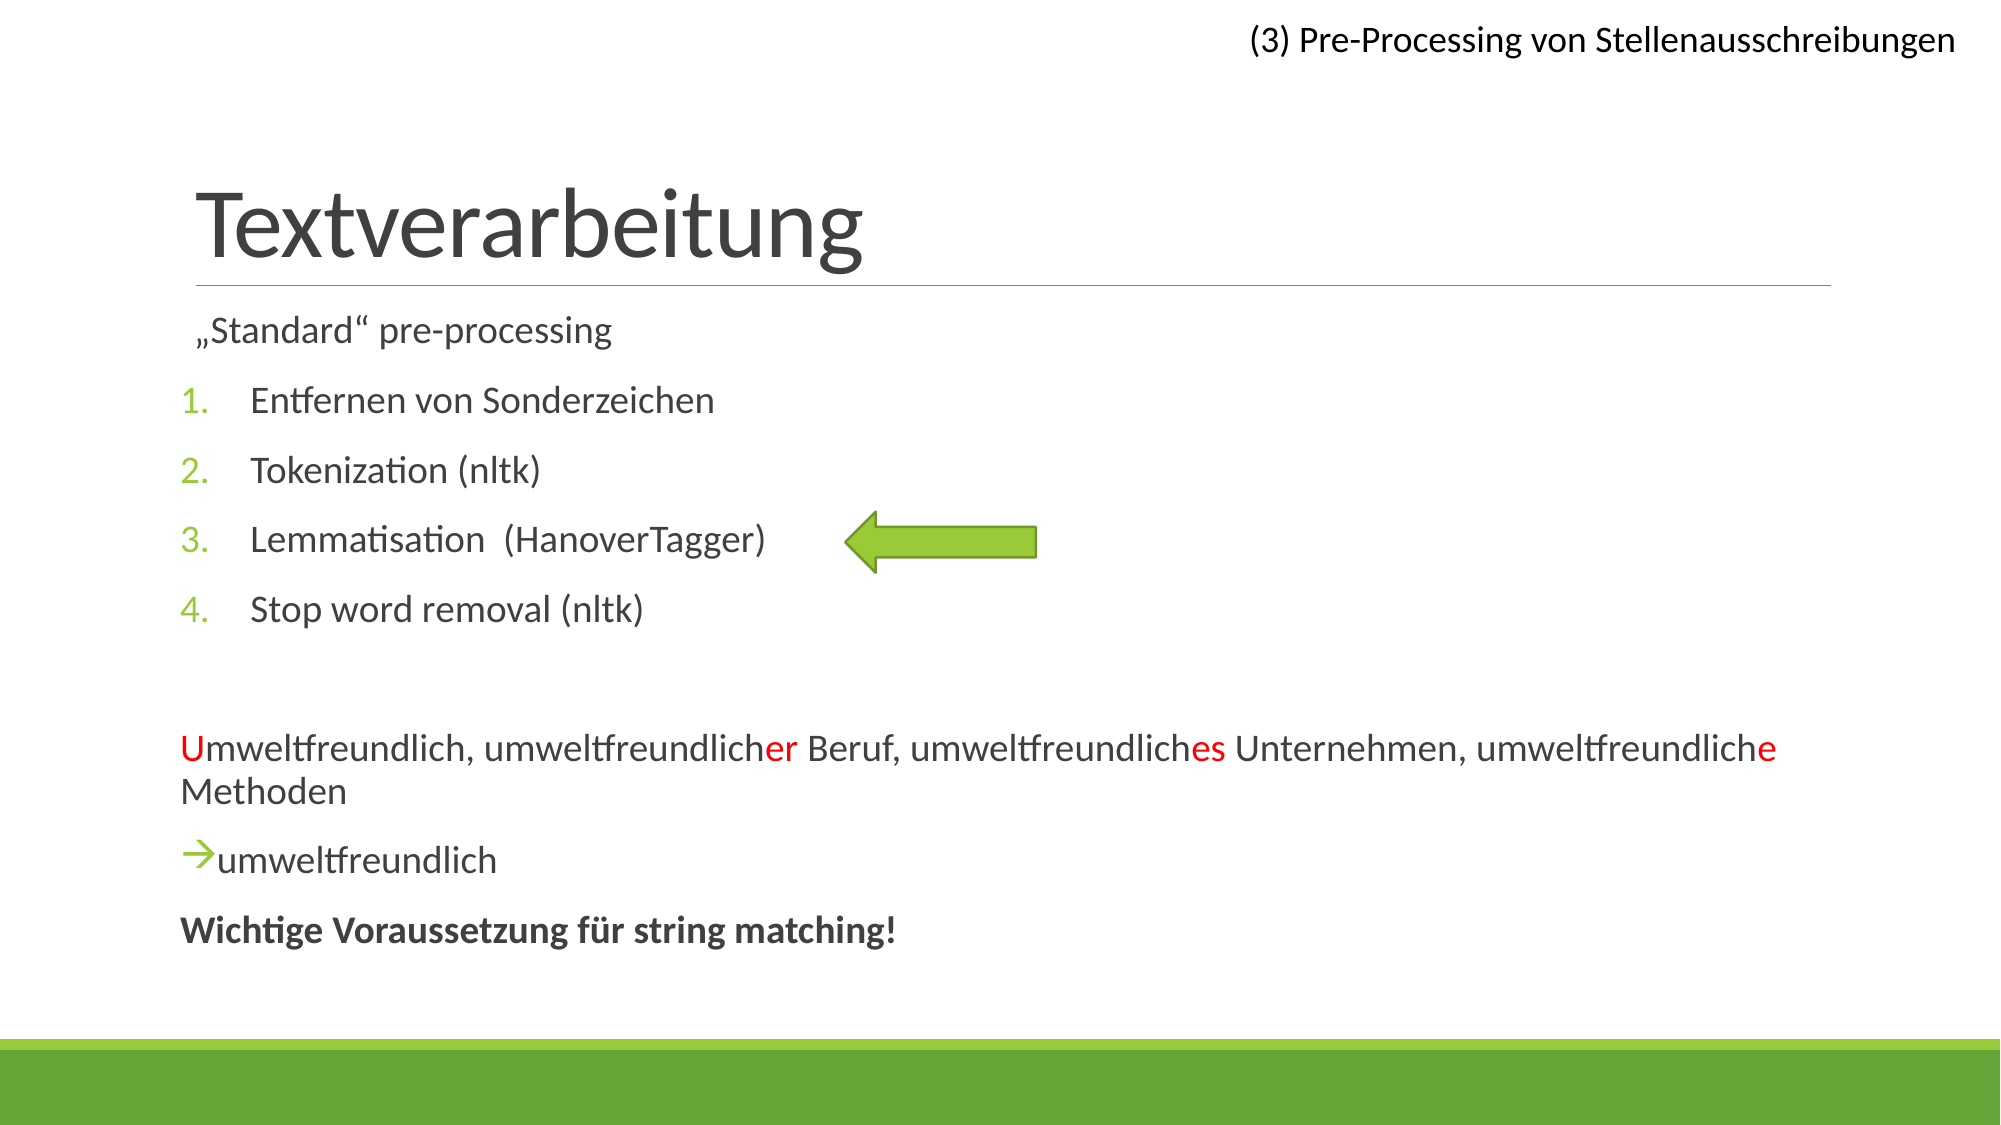

(3) Pre-Processing von Stellenausschreibungen
# Textverarbeitung
„Standard“ pre-processing
Entfernen von Sonderzeichen
Tokenization (nltk)
Lemmatisation  (HanoverTagger)
Stop word removal (nltk)

Umweltfreundlich, umweltfreundlicher Beruf, umweltfreundliches Unternehmen, umweltfreundliche Methoden
umweltfreundlich
Wichtige Voraussetzung für string matching!